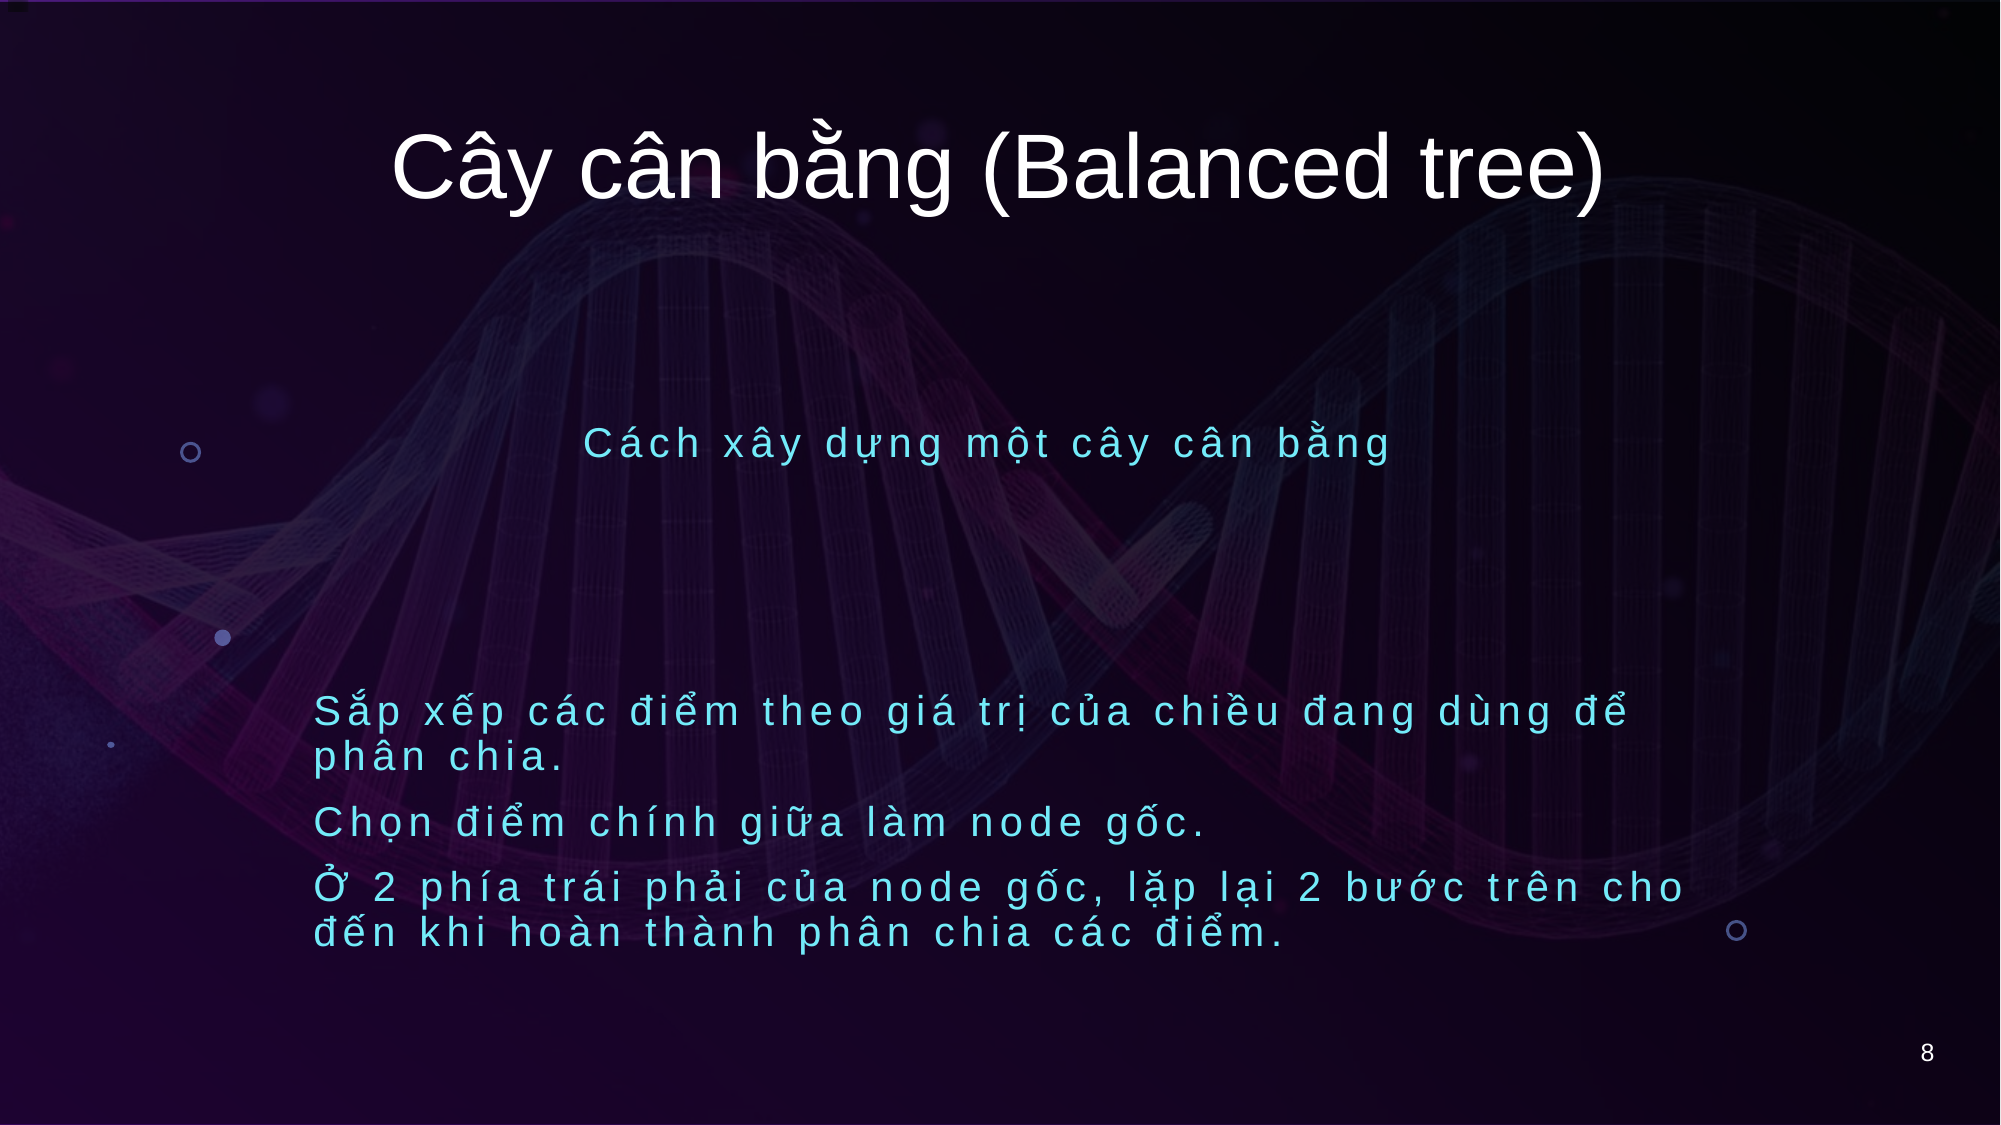

# Cây cân bằng (Balanced tree)
Cách xây dựng một cây cân bằng
Sắp xếp các điểm theo giá trị của chiều đang dùng để phân chia.
Chọn điểm chính giữa làm node gốc.
Ở 2 phía trái phải của node gốc, lặp lại 2 bước trên cho đến khi hoàn thành phân chia các điểm.
8